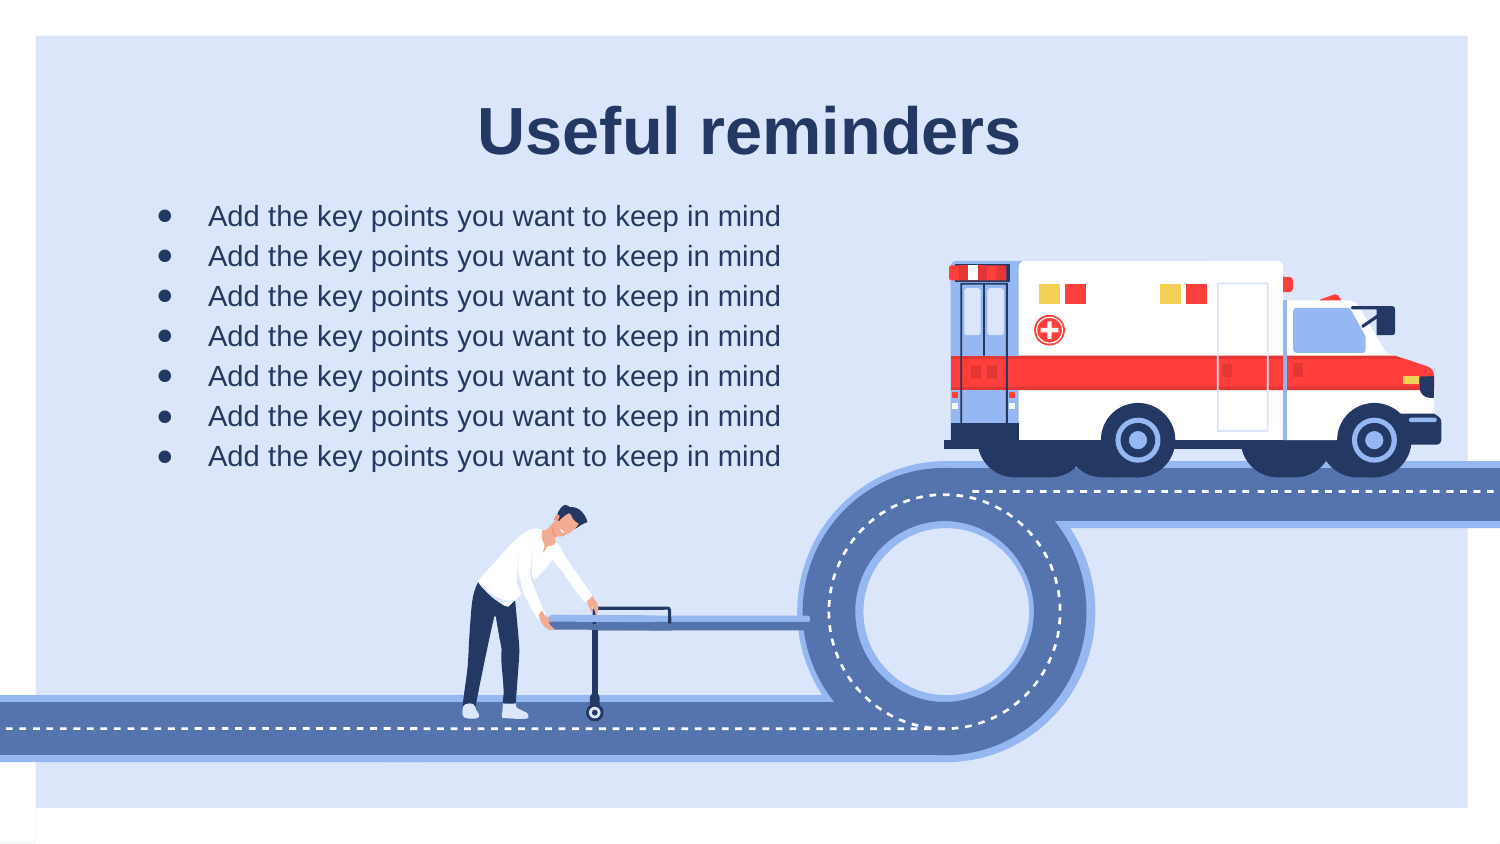

# Useful reminders
Add the key points you want to keep in mind
Add the key points you want to keep in mind
Add the key points you want to keep in mind
Add the key points you want to keep in mind
Add the key points you want to keep in mind
Add the key points you want to keep in mind
Add the key points you want to keep in mind